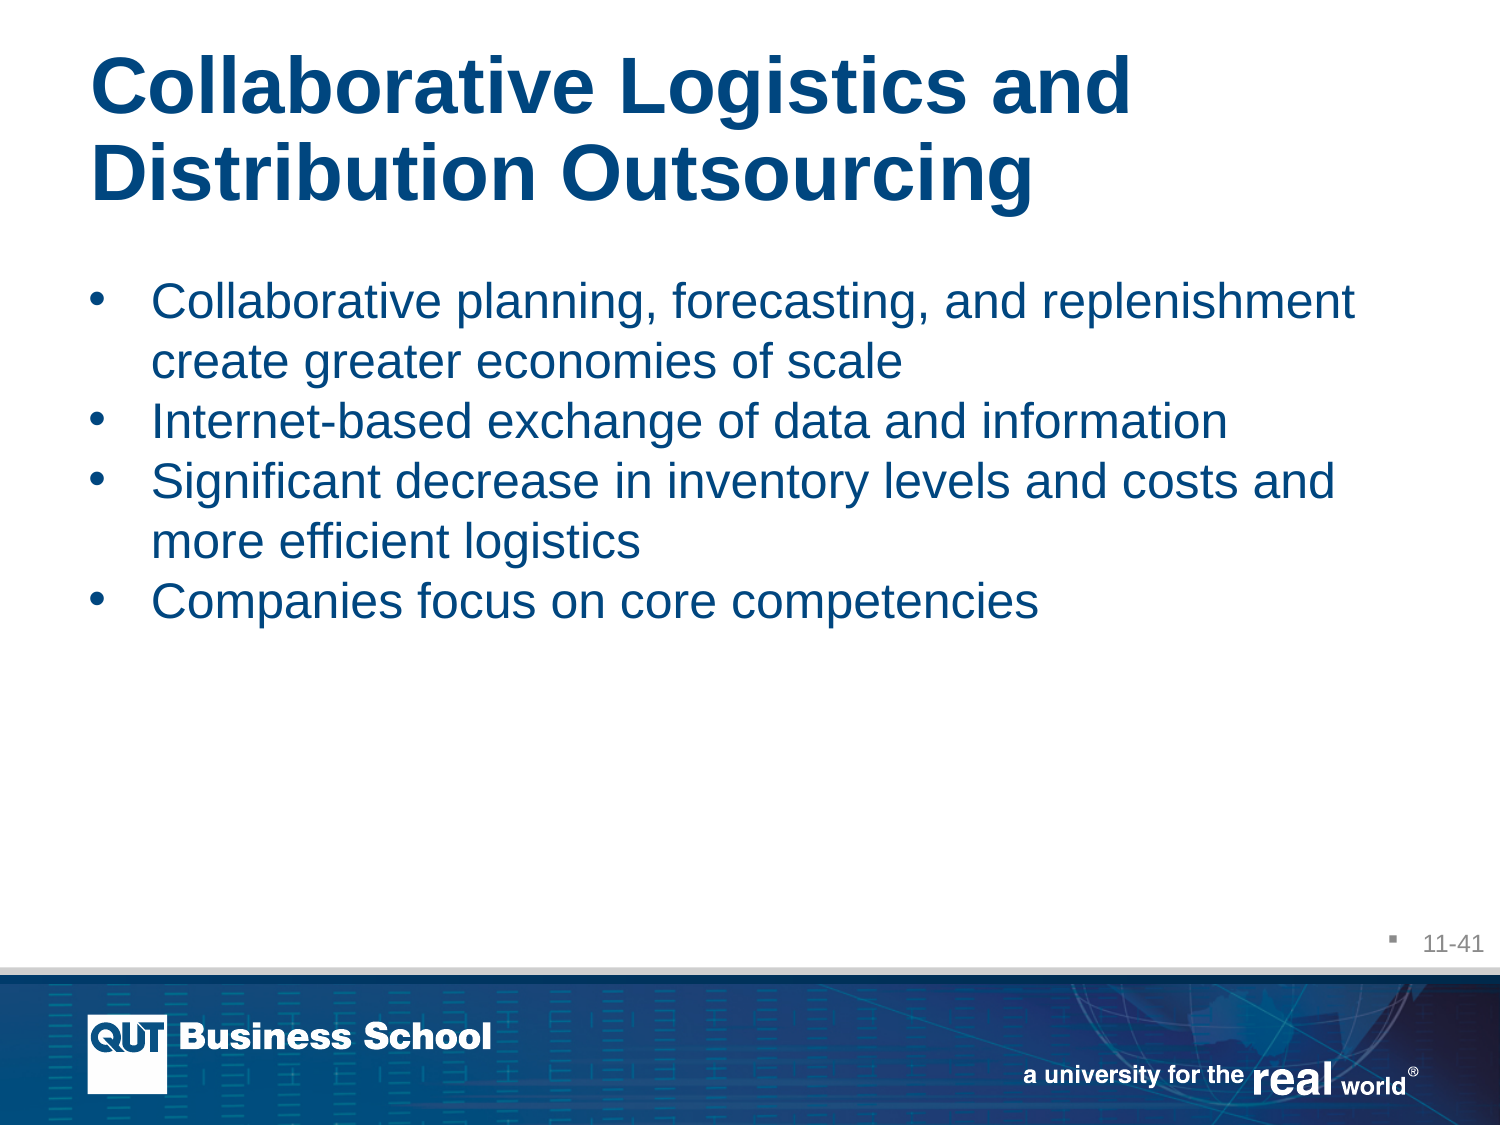

# Collaborative Logistics and Distribution Outsourcing
Collaborative planning, forecasting, and replenishment create greater economies of scale
Internet-based exchange of data and information
Significant decrease in inventory levels and costs and more efficient logistics
Companies focus on core competencies

11-41